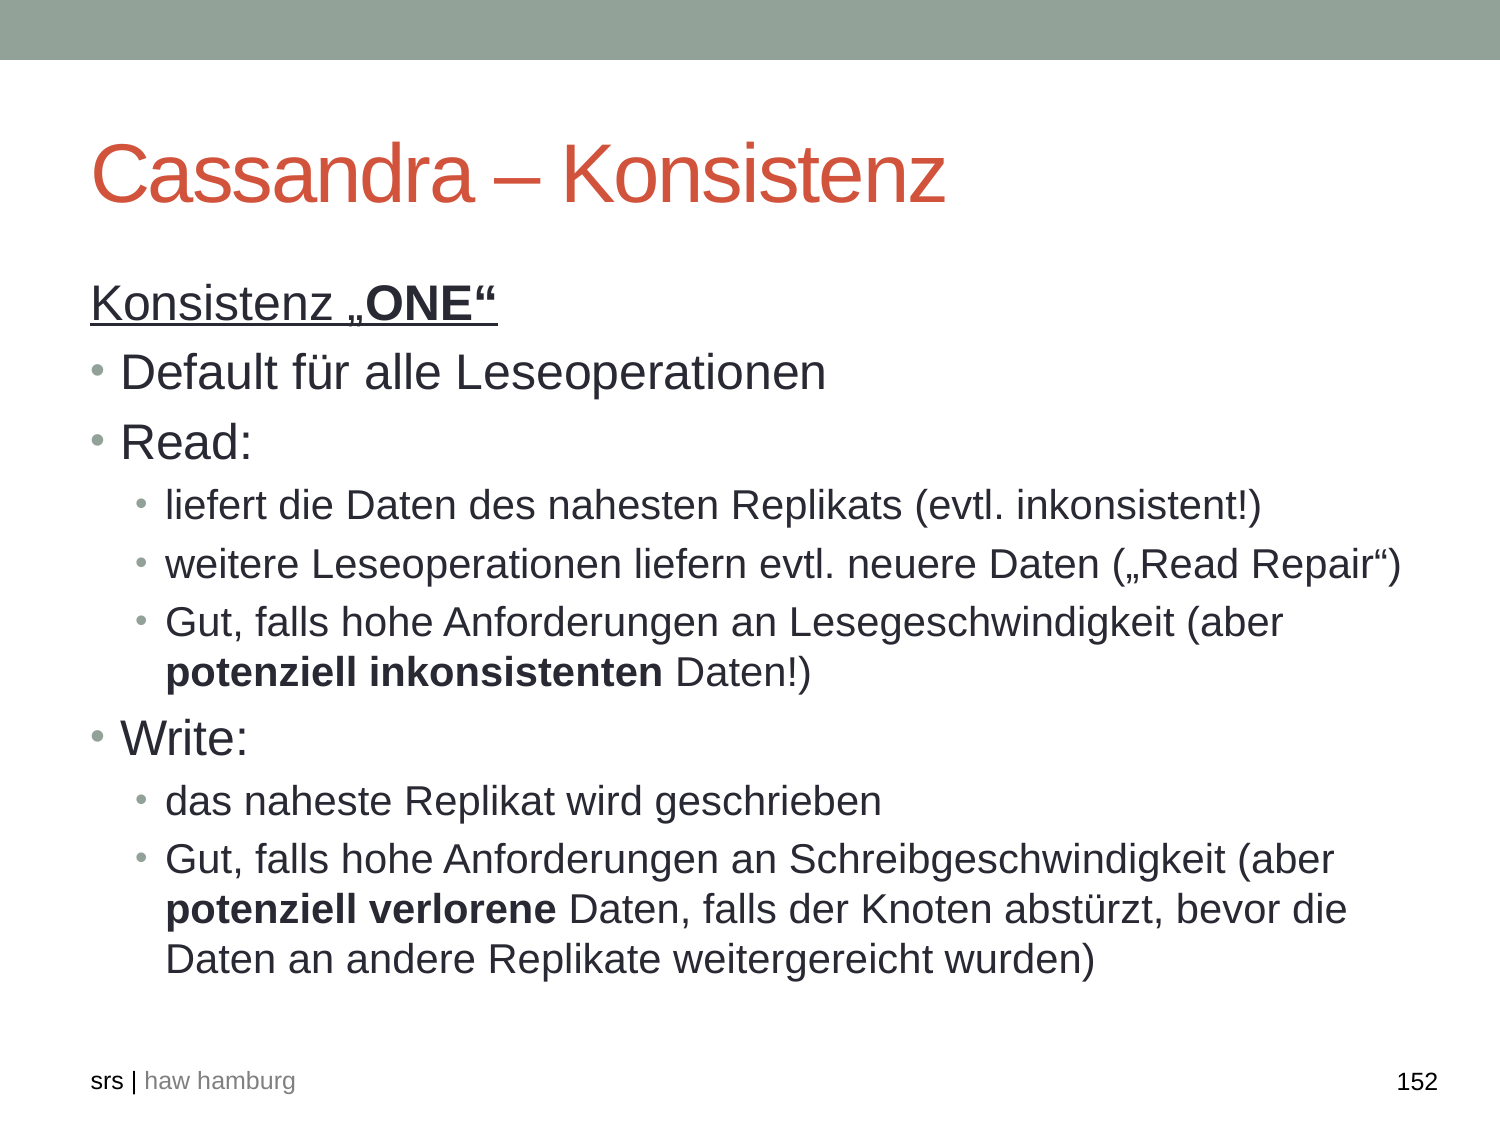

# Cassandra – Konsistenz
Konsistenz „ONE“
Default für alle Leseoperationen
Read:
liefert die Daten des nahesten Replikats (evtl. inkonsistent!)
weitere Leseoperationen liefern evtl. neuere Daten („Read Repair“)
Gut, falls hohe Anforderungen an Lesegeschwindigkeit (aber  potenziell inkonsistenten Daten!)
Write:
das naheste Replikat wird geschrieben
Gut, falls hohe Anforderungen an Schreibgeschwindigkeit (aber  potenziell verlorene Daten, falls der Knoten abstürzt, bevor die Daten an andere Replikate weitergereicht wurden)